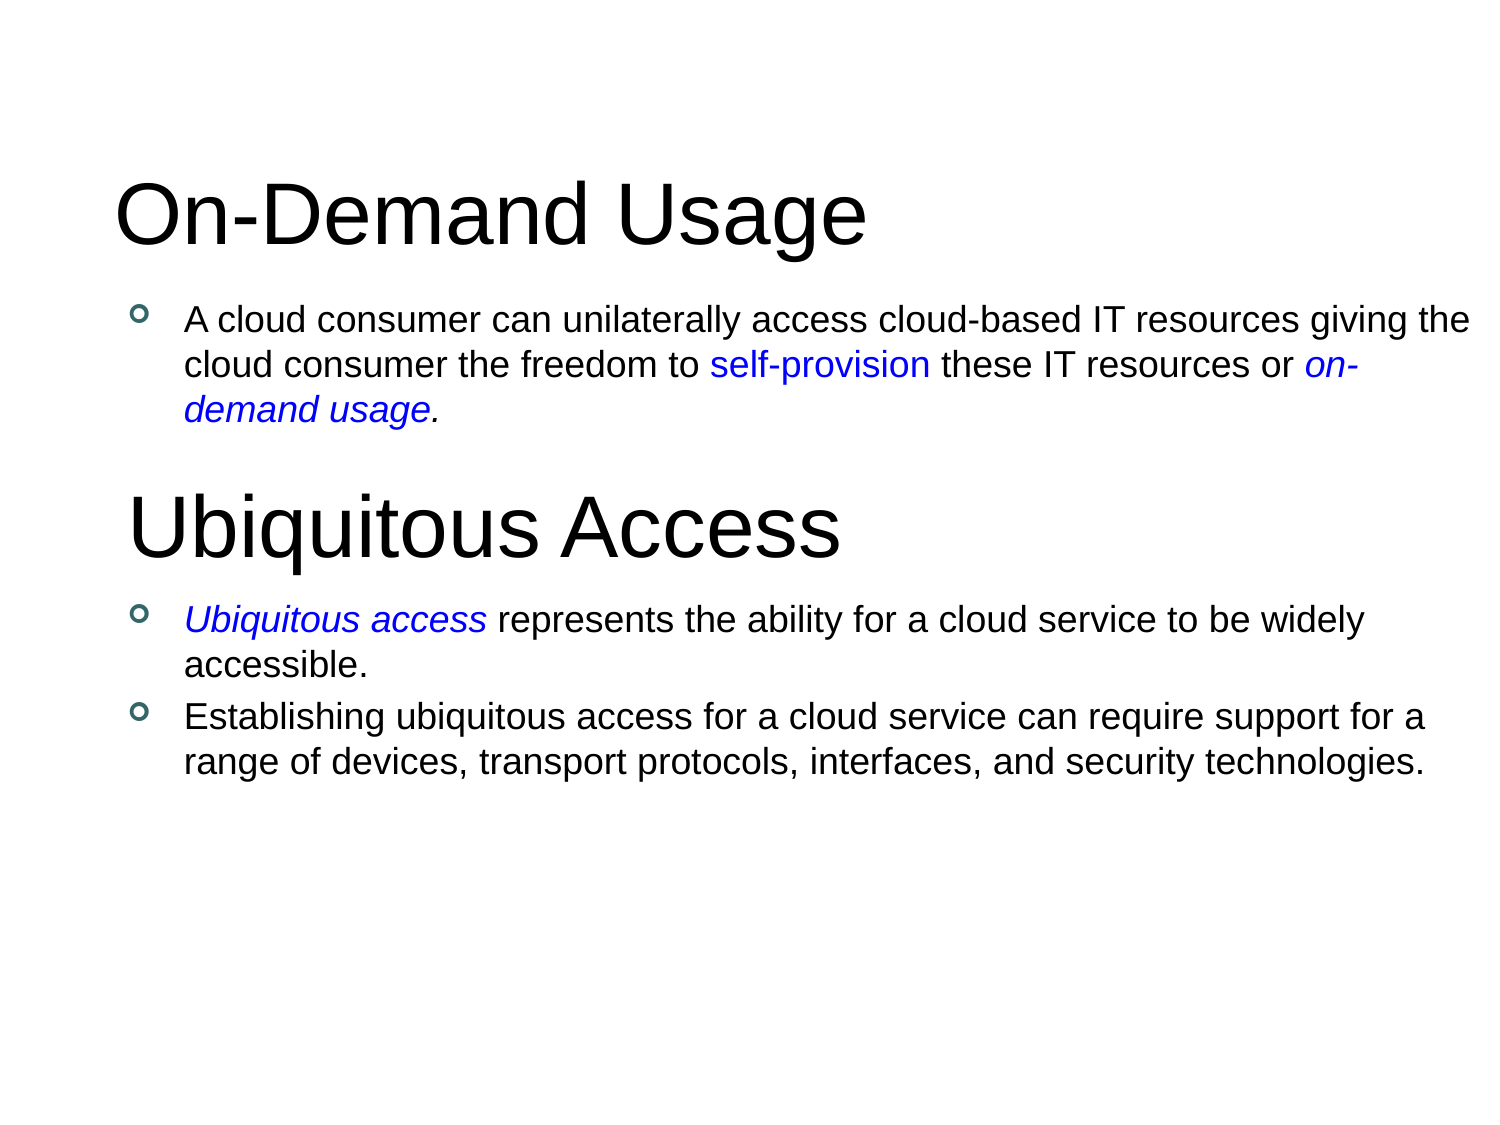

# On-Demand Usage
A cloud consumer can unilaterally access cloud-based IT resources giving the cloud consumer the freedom to self-provision these IT resources or on-demand usage.

Ubiquitous access represents the ability for a cloud service to be widely accessible.
Establishing ubiquitous access for a cloud service can require support for a range of devices, transport protocols, interfaces, and security technologies.

Ubiquitous Access